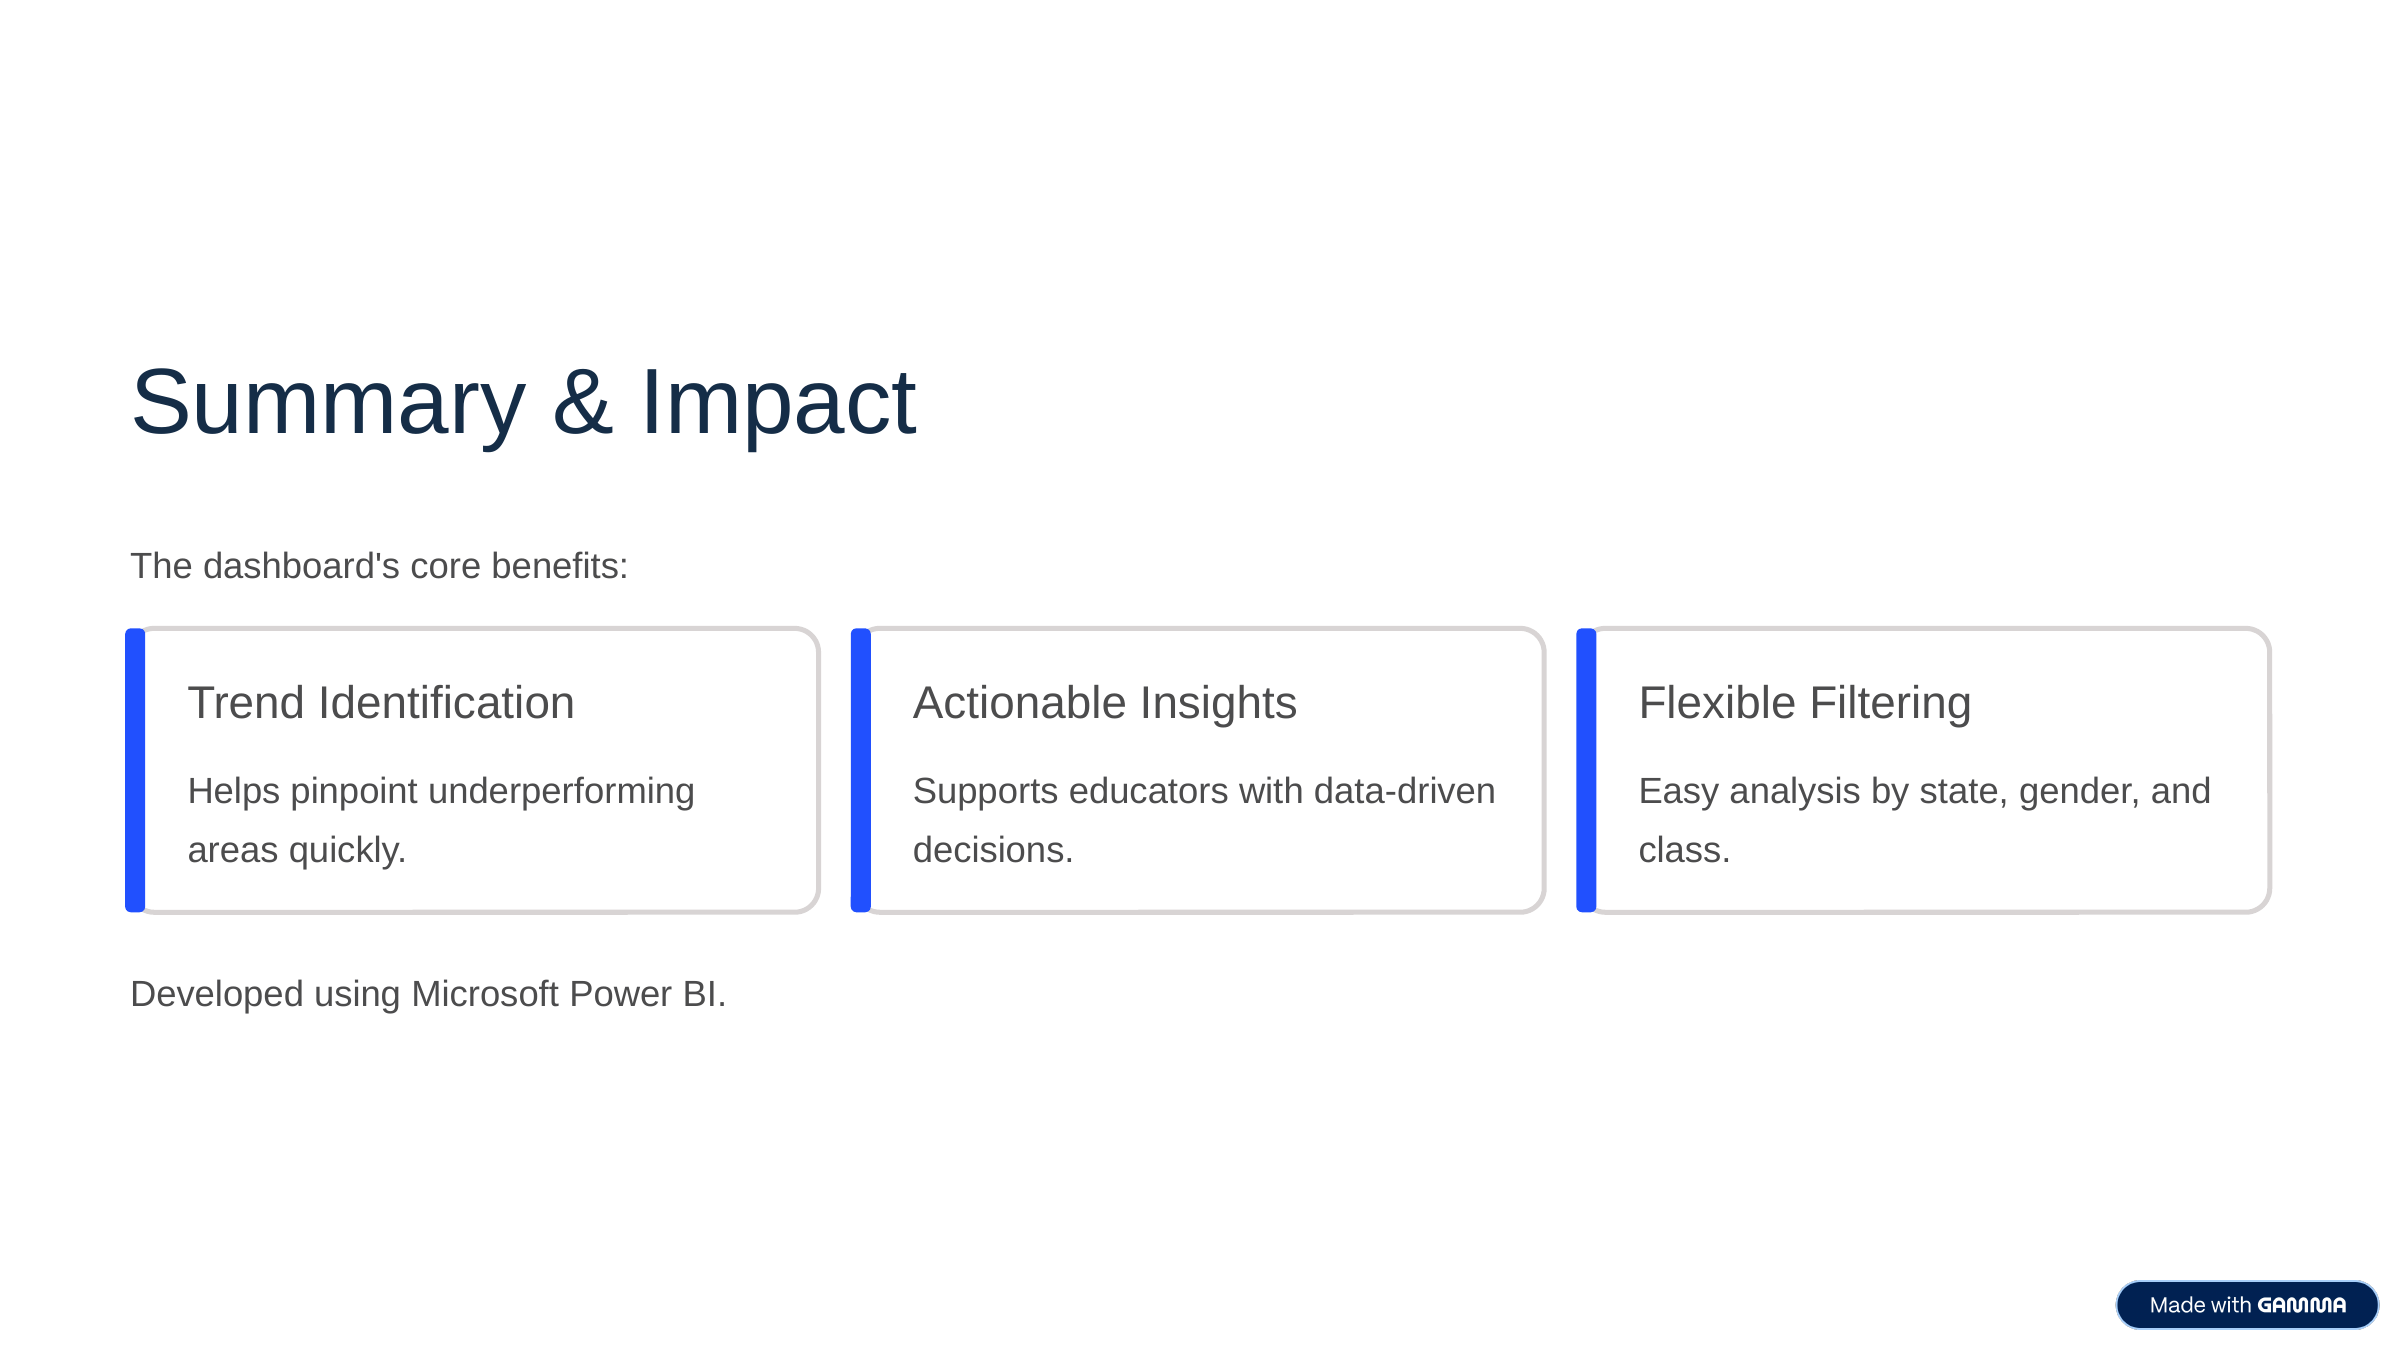

Summary & Impact
The dashboard's core benefits:

Trend Identification
Actionable Insights
Flexible Filtering
Helps pinpoint underperforming areas quickly.
Supports educators with data-driven decisions.
Easy analysis by state, gender, and class.
Developed using Microsoft Power BI.